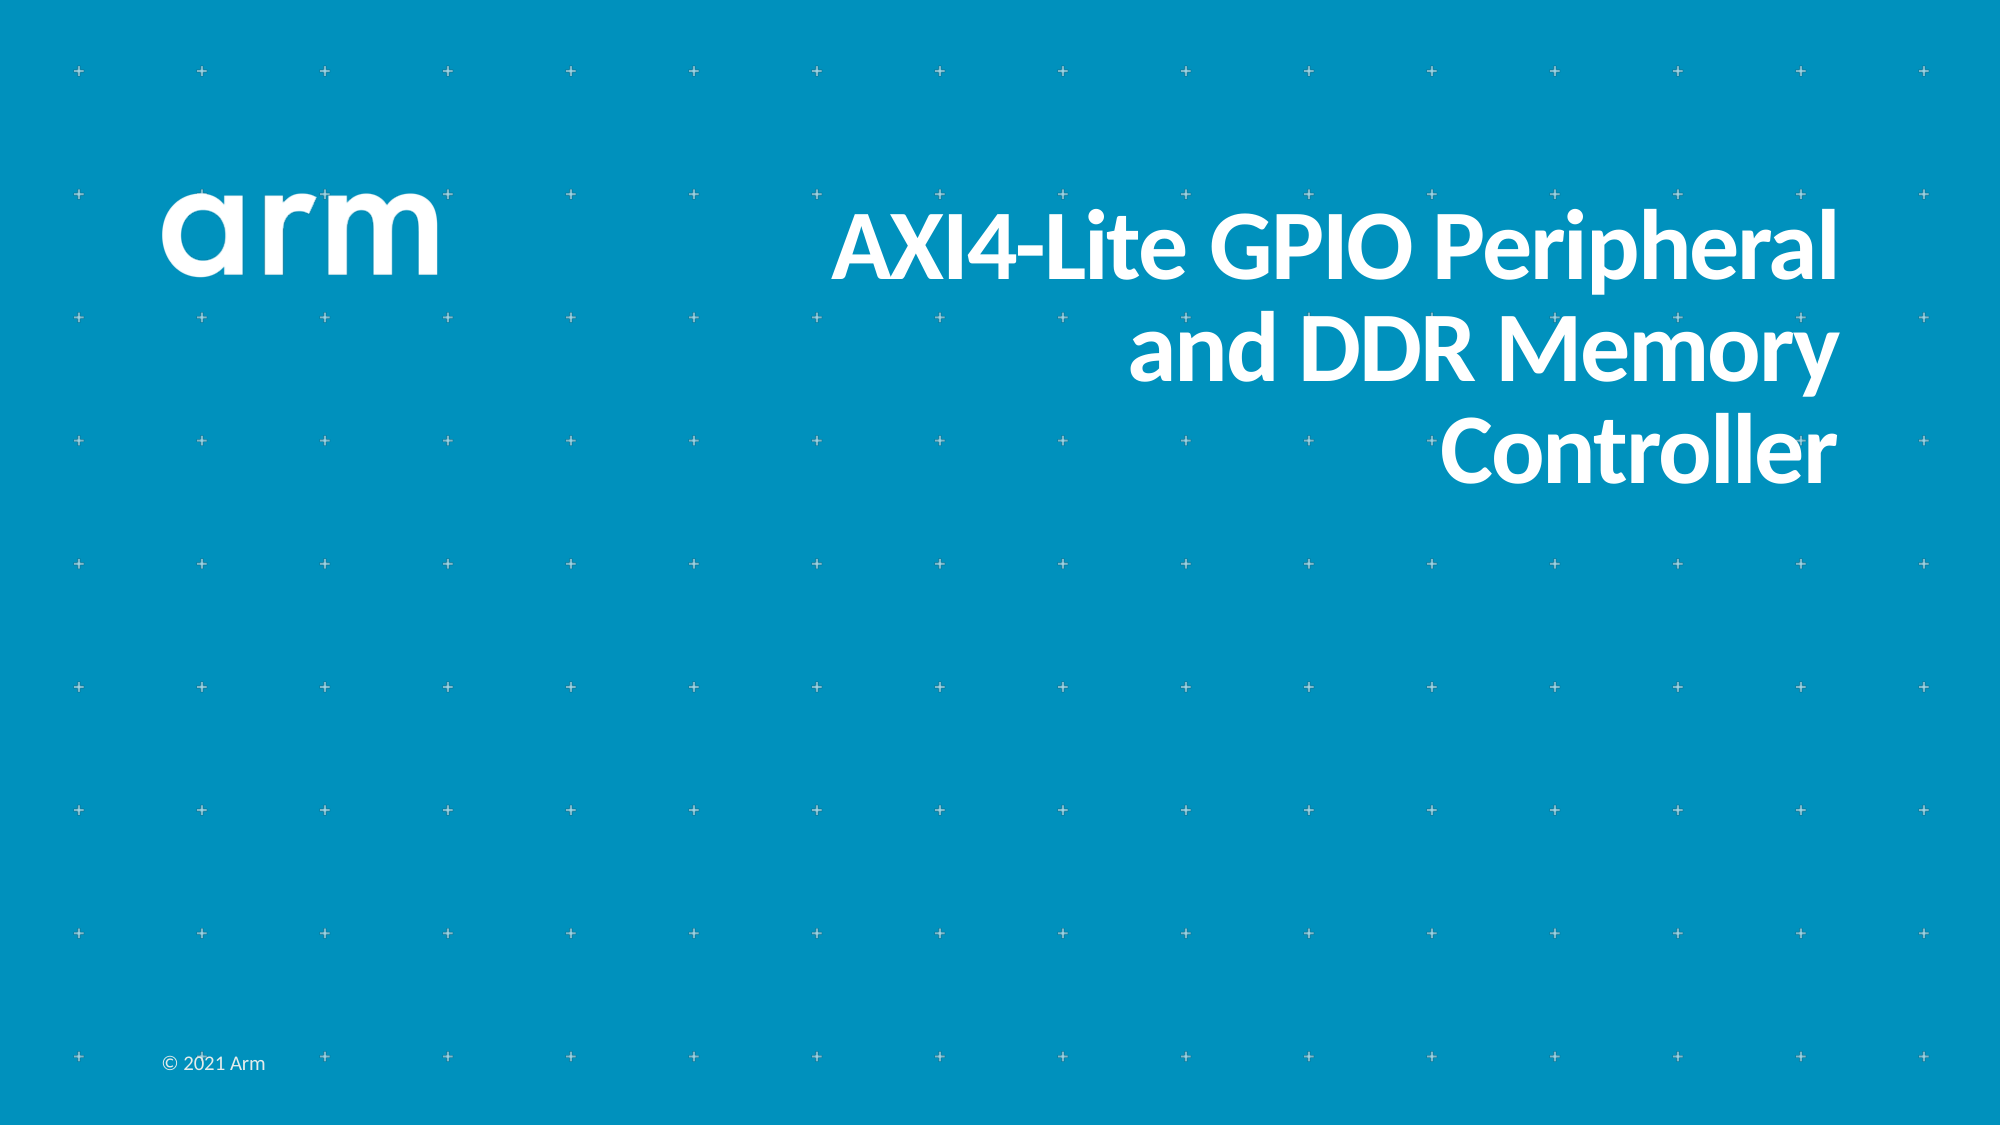

# AXI4-Lite GPIO Peripheral and DDR Memory Controller